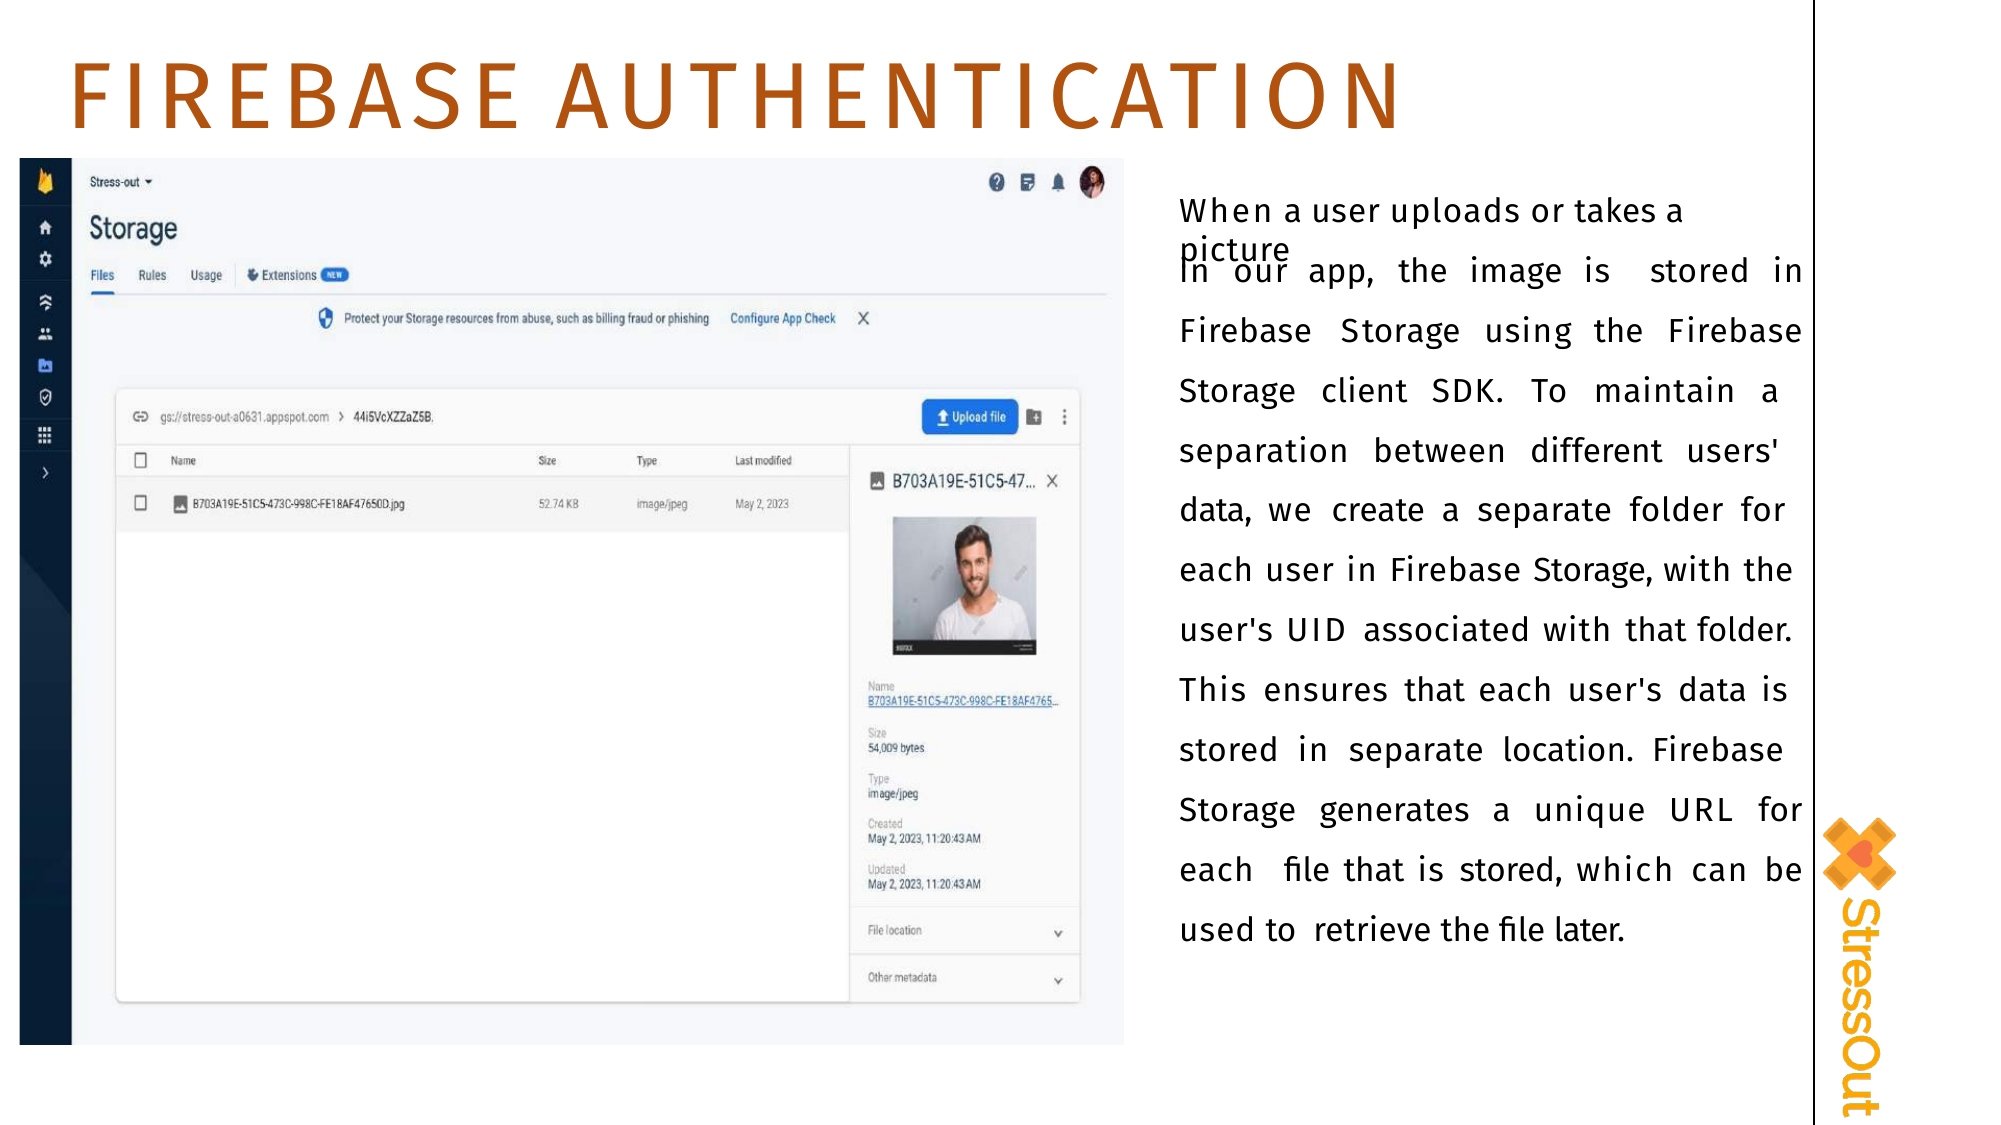

# FIREBASE AUTHENTICATION

When a user uploads or takes a picture
in	our	app,	the	image	is
Firebase	Storage	using	the
stored	in
Firebase
Storage client SDK. To maintain a  separation between different users'  data, we create a separate folder for  each user in Firebase Storage, with the  user's UID associated with that folder.  This ensures that each user's data is  stored in separate location. Firebase  Storage generates a unique URL for each  file that is stored, which can be used to  retrieve the file later.